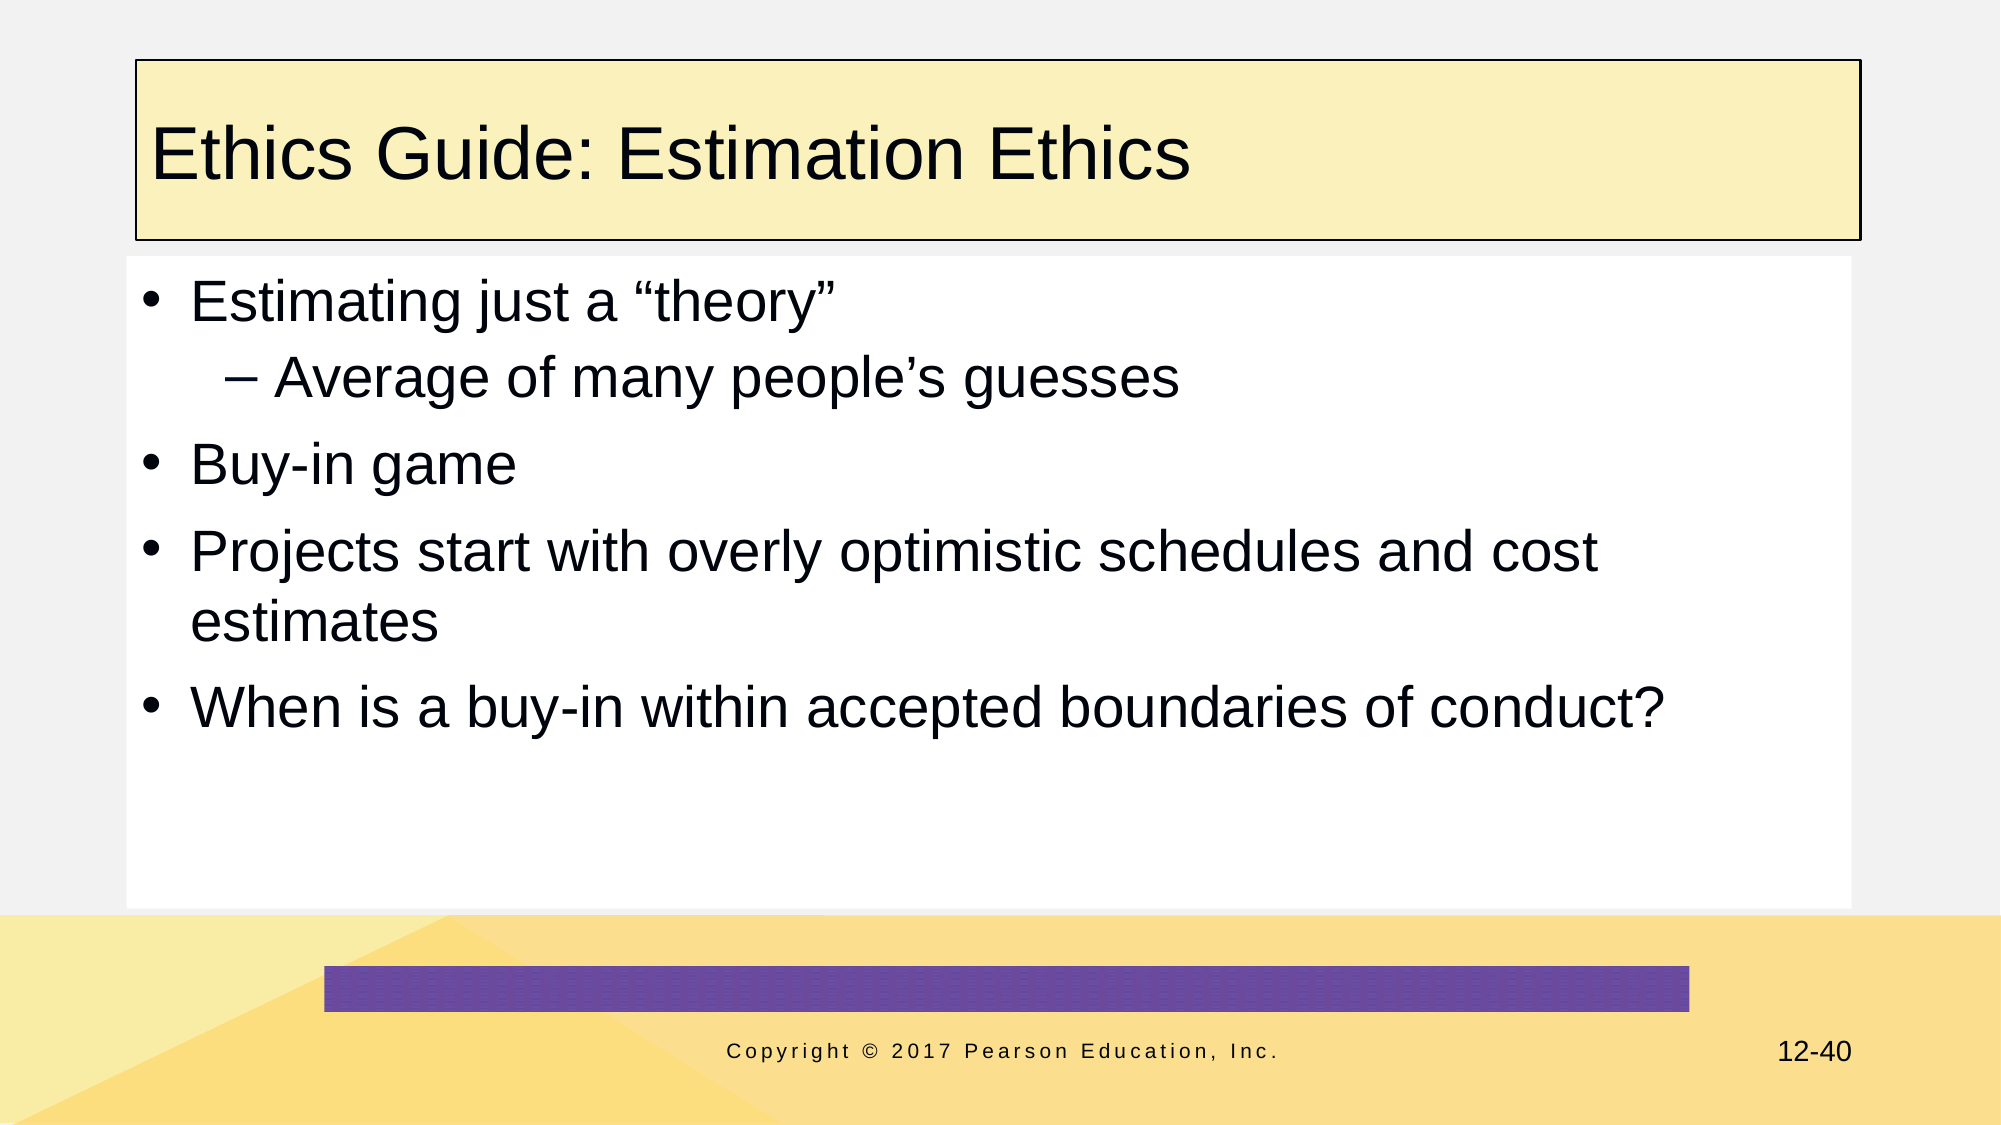

# Ethics Guide: Estimation Ethics
Estimating just a “theory”
Average of many people’s guesses
Buy-in game
Projects start with overly optimistic schedules and cost estimates
When is a buy-in within accepted boundaries of conduct?

Copyright © 2017 Pearson Education, Inc.